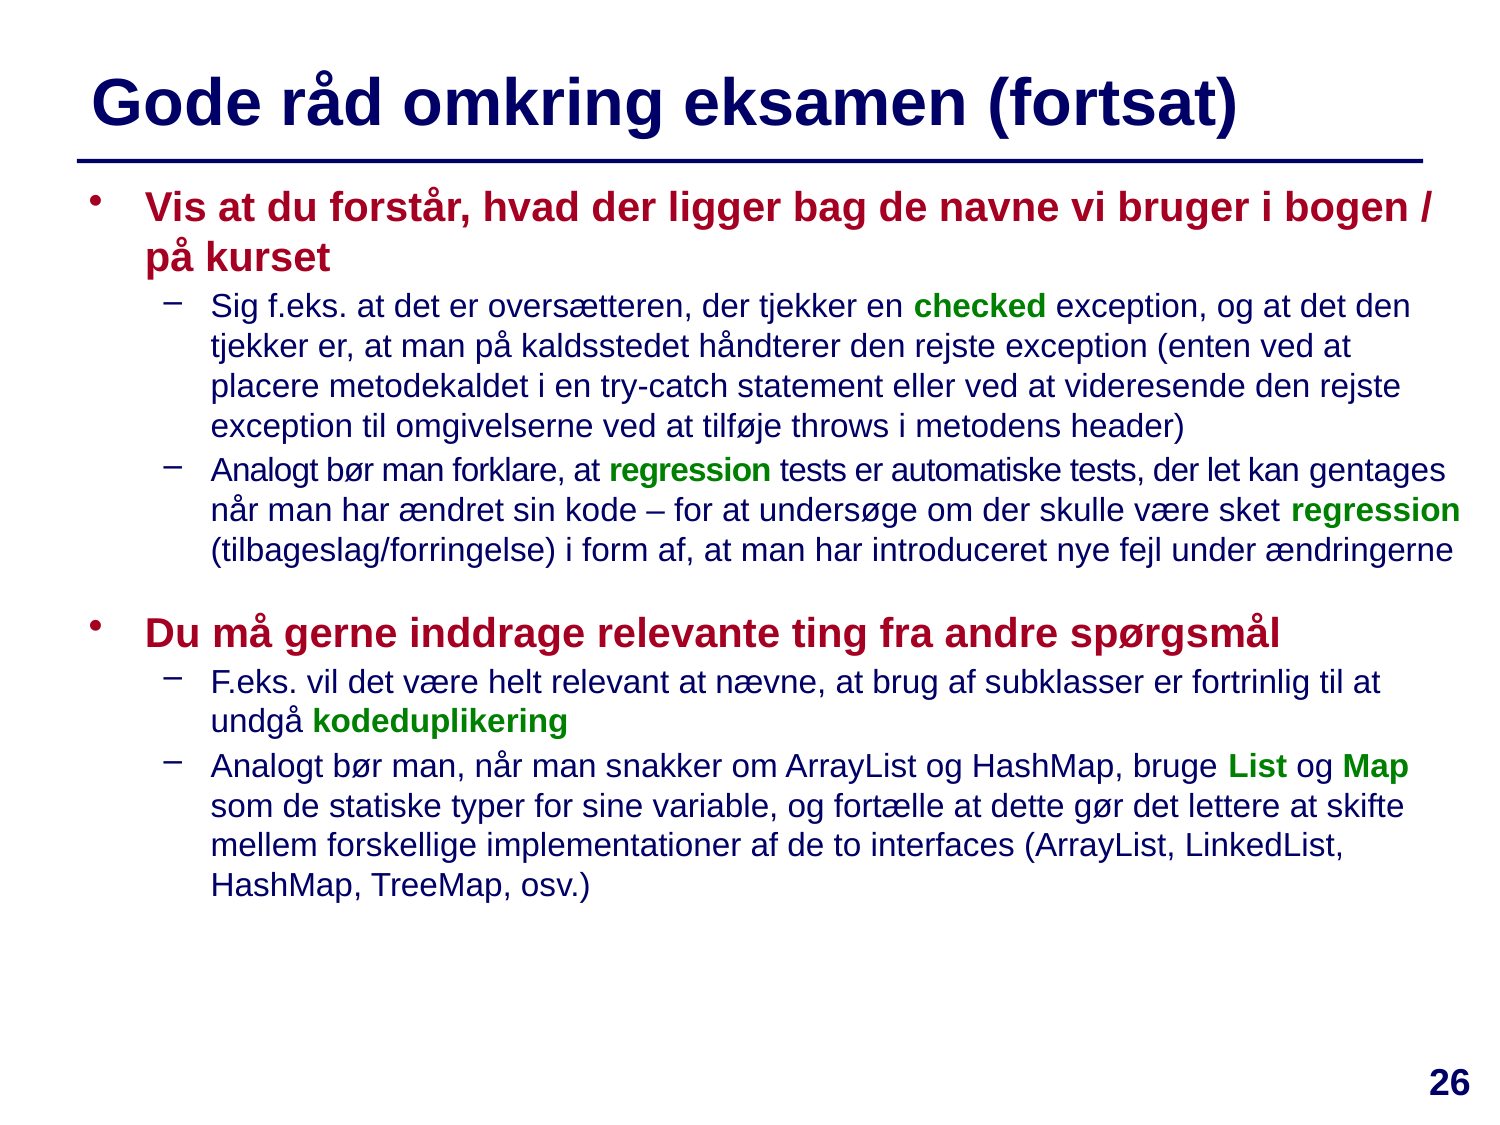

# Gode råd omkring eksamen (fortsat)
Vis at du forstår, hvad der ligger bag de navne vi bruger i bogen / på kurset
Sig f.eks. at det er oversætteren, der tjekker en checked exception, og at det den tjekker er, at man på kaldsstedet håndterer den rejste exception (enten ved at placere metodekaldet i en try-catch statement eller ved at videresende den rejste exception til omgivelserne ved at tilføje throws i metodens header)
Analogt bør man forklare, at regression tests er automatiske tests, der let kan gentages når man har ændret sin kode – for at undersøge om der skulle være sket regression (tilbageslag/forringelse) i form af, at man har introduceret nye fejl under ændringerne
Du må gerne inddrage relevante ting fra andre spørgsmål
F.eks. vil det være helt relevant at nævne, at brug af subklasser er fortrinlig til at undgå kodeduplikering
Analogt bør man, når man snakker om ArrayList og HashMap, bruge List og Map som de statiske typer for sine variable, og fortælle at dette gør det lettere at skifte mellem forskellige implementationer af de to interfaces (ArrayList, LinkedList, HashMap, TreeMap, osv.)
26